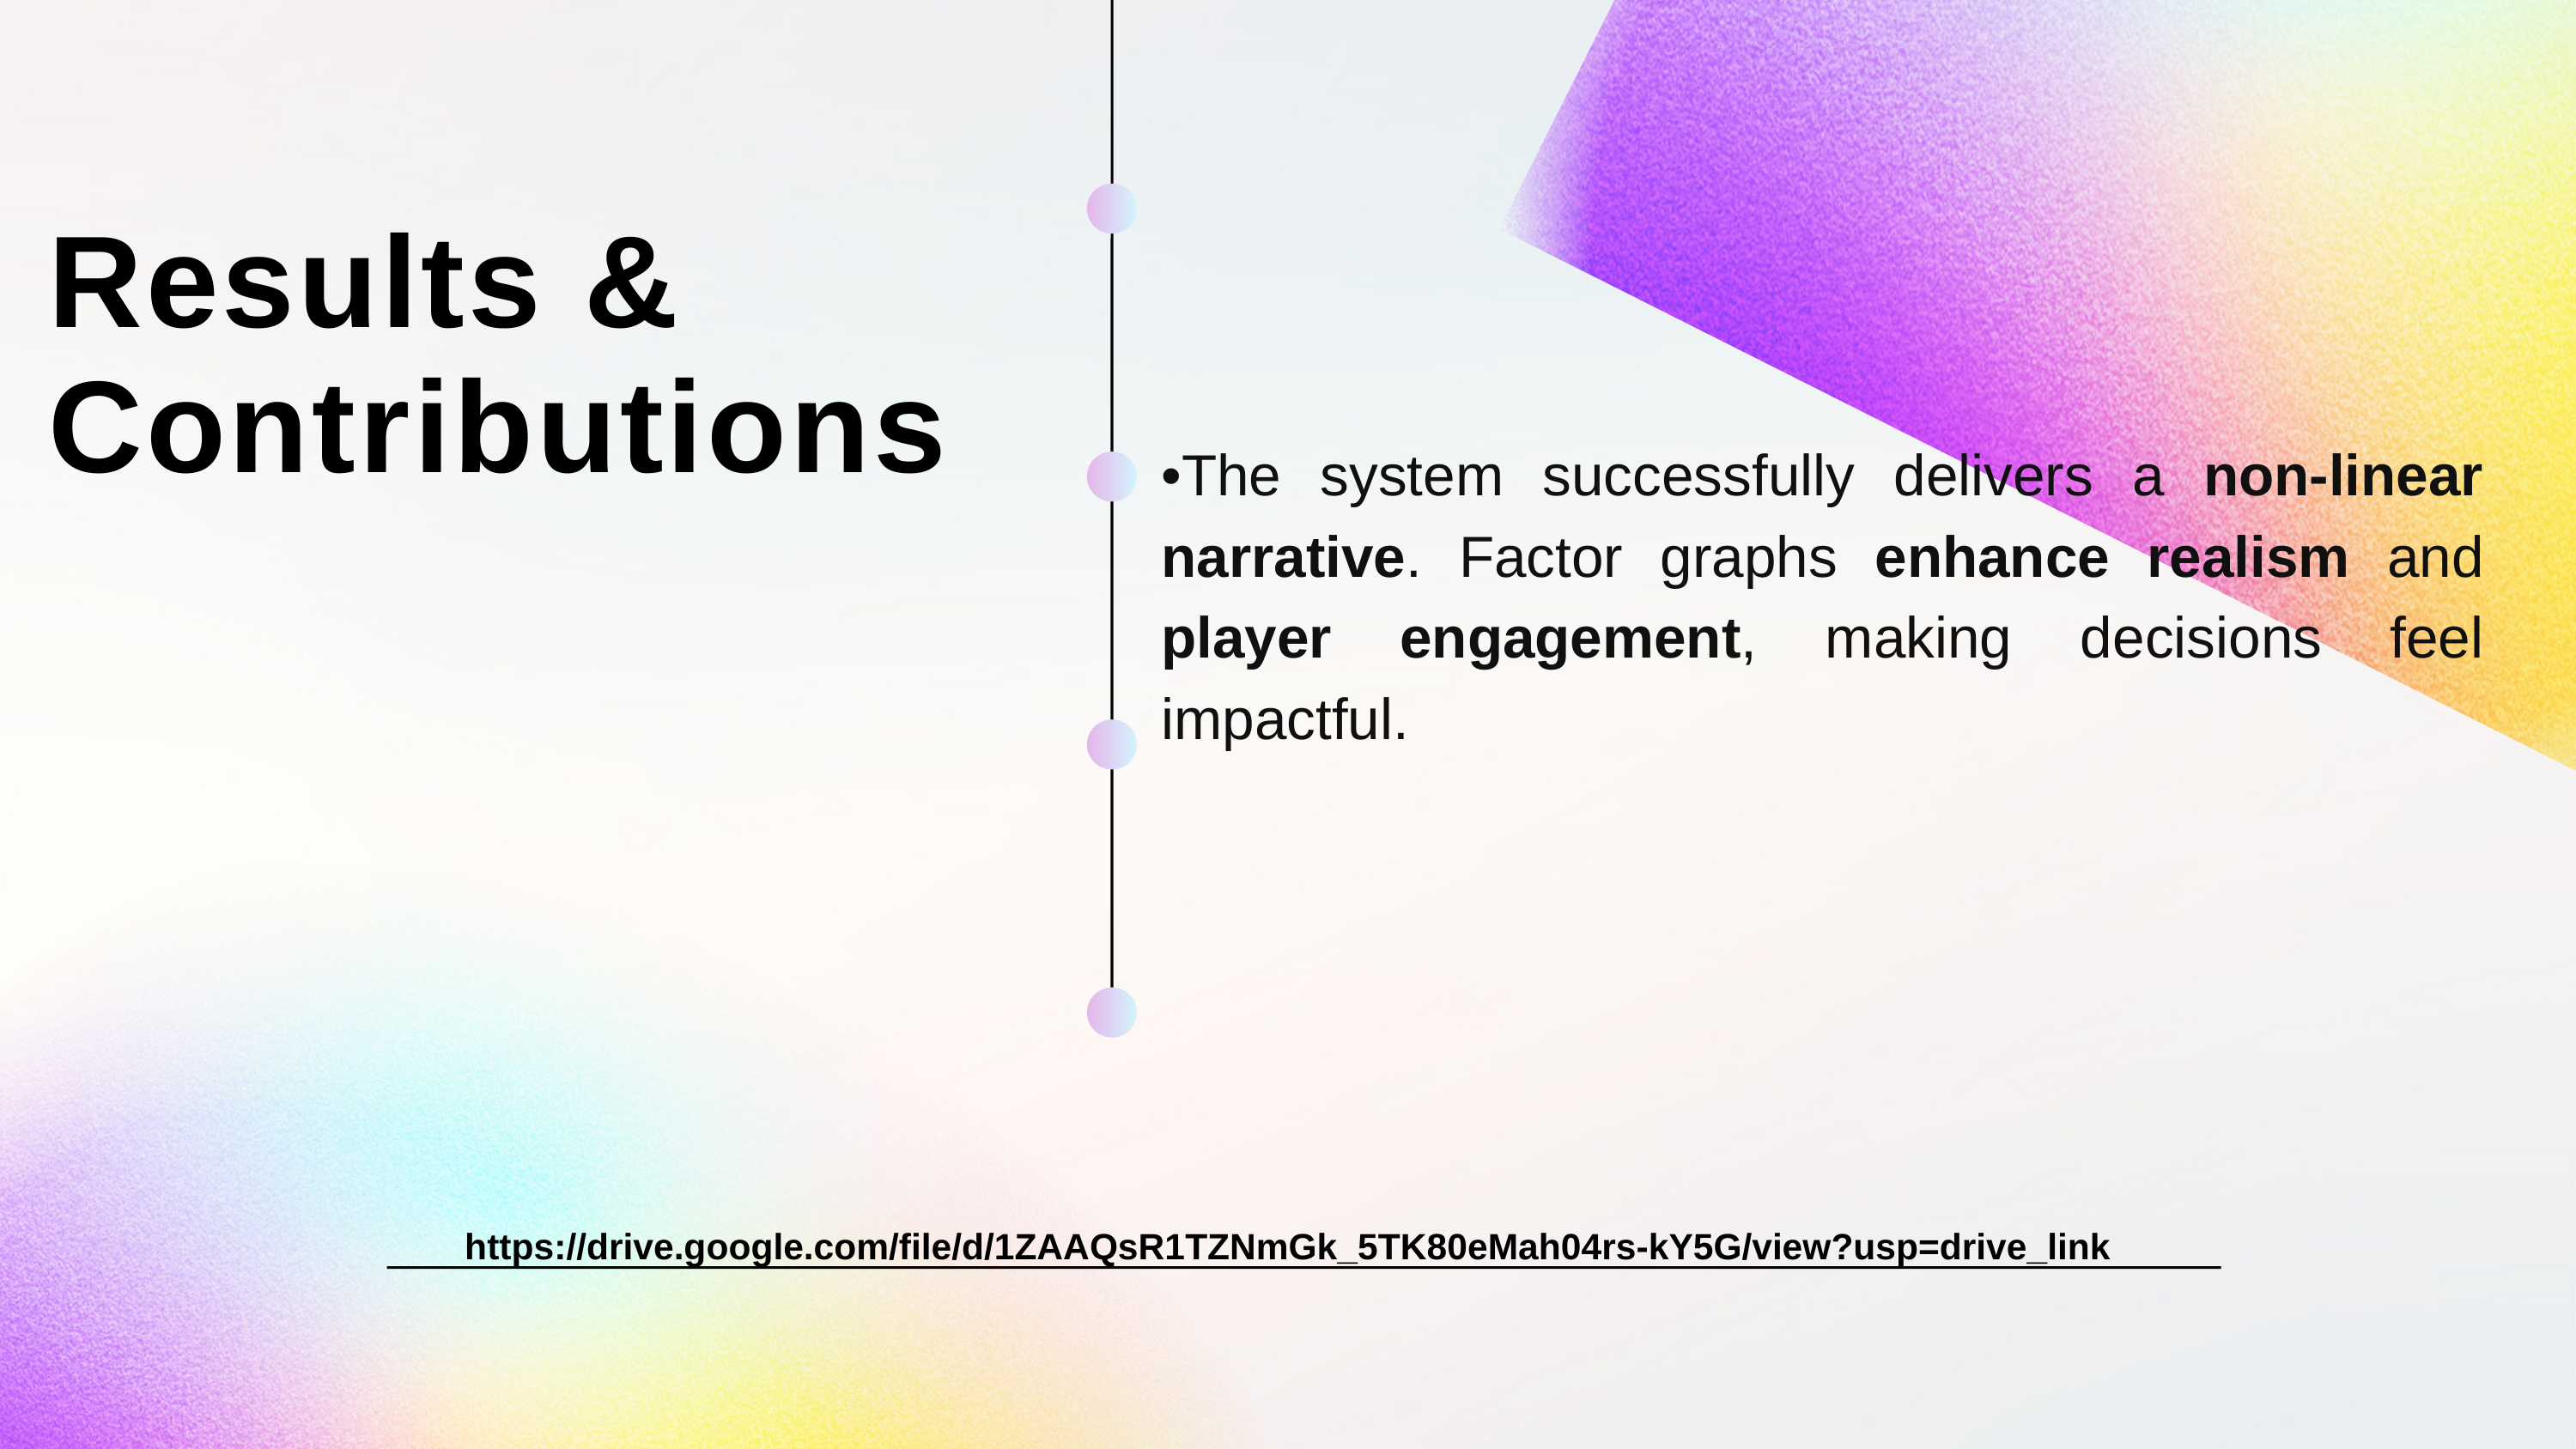

Results & Contributions
•The system successfully delivers a non‑linear narrative. Factor graphs enhance realism and player engagement, making decisions feel impactful.

https://drive.google.com/file/d/1ZAAQsR1TZNmGk_5TK80eMah04rs-kY5G/view?usp=drive_link